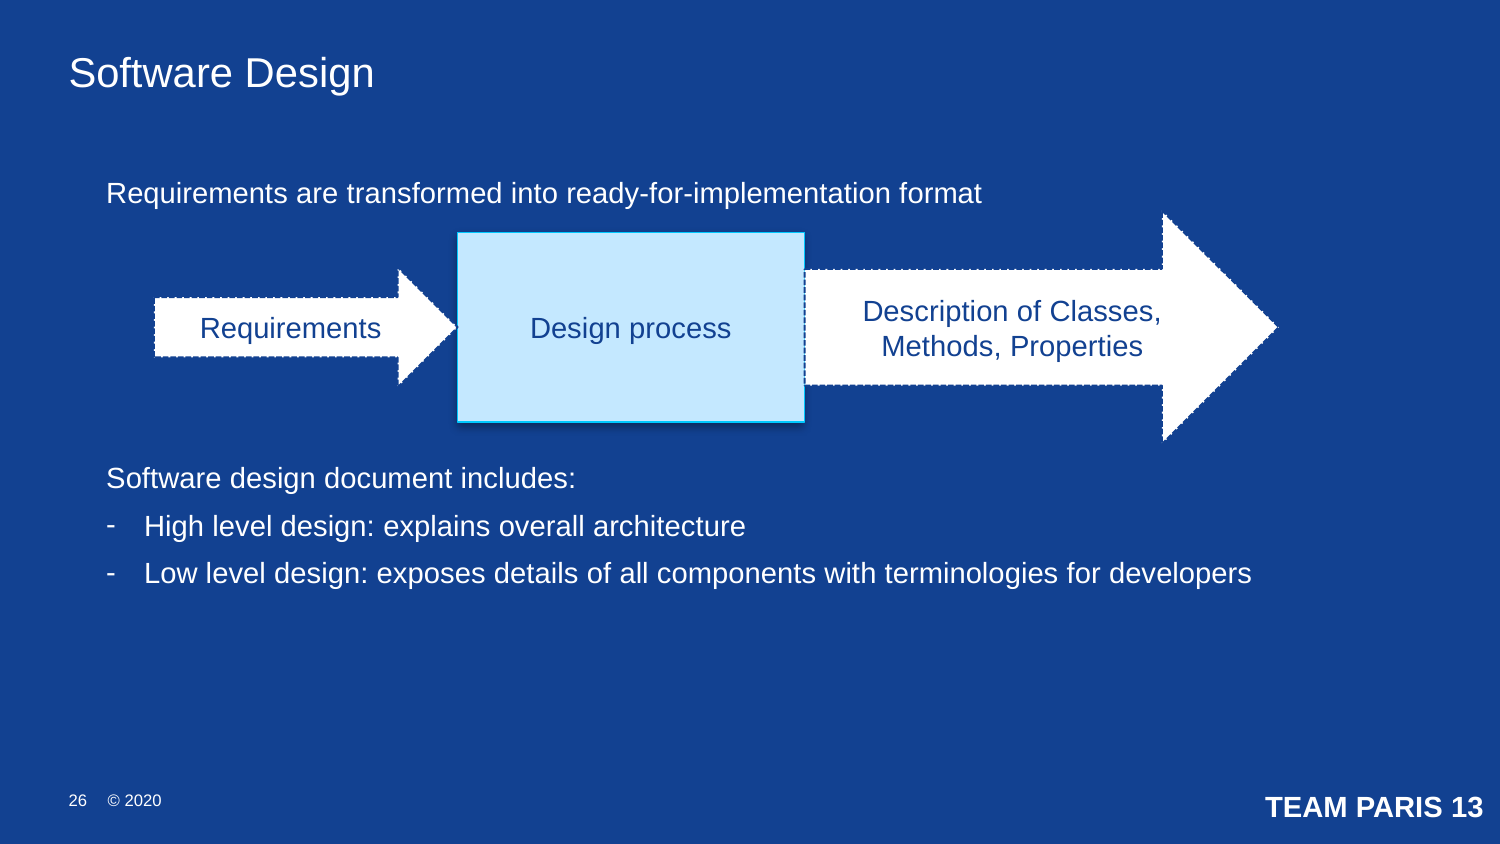

Software Design

Requirements are transformed into ready-for-implementation format

Software design document includes:
High level design: explains overall architecture
Low level design: exposes details of all components with terminologies for developers

Description of Classes, Methods, Properties
Design process
Requirements
Internal use